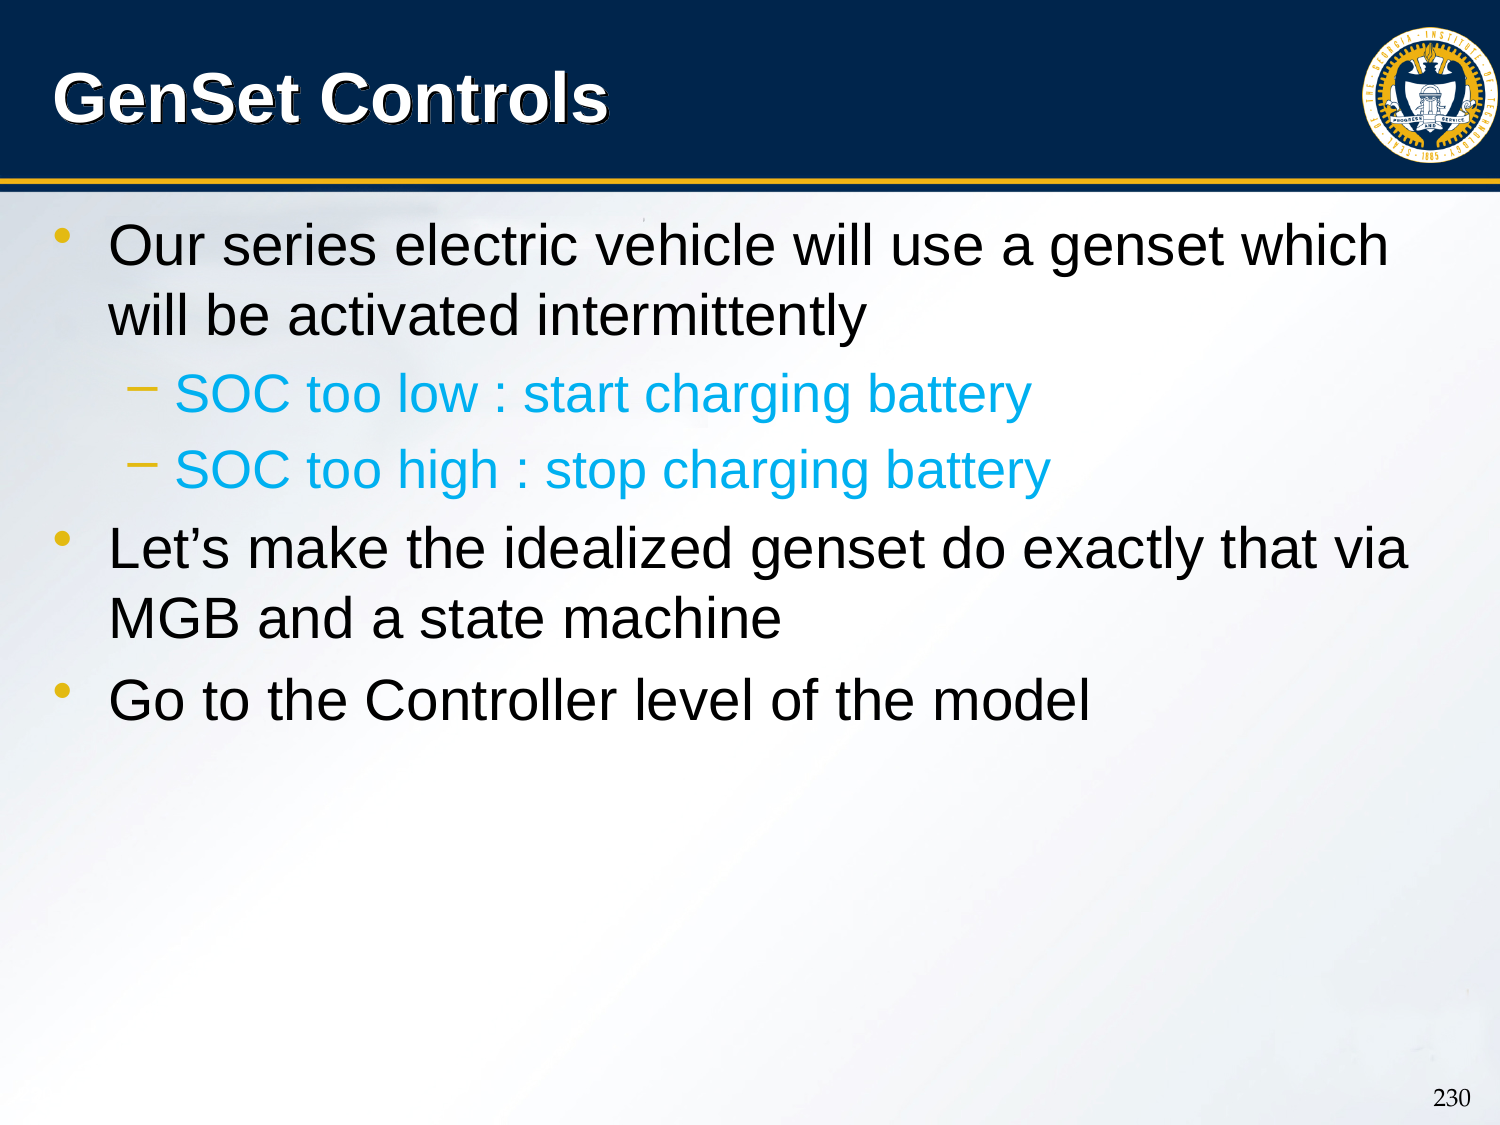

# GenSet Controls

Our series electric vehicle will use a genset which will be activated intermittently
SOC too low : start charging battery
SOC too high : stop charging battery
Let’s make the idealized genset do exactly that via MGB and a state machine
Go to the Controller level of the model